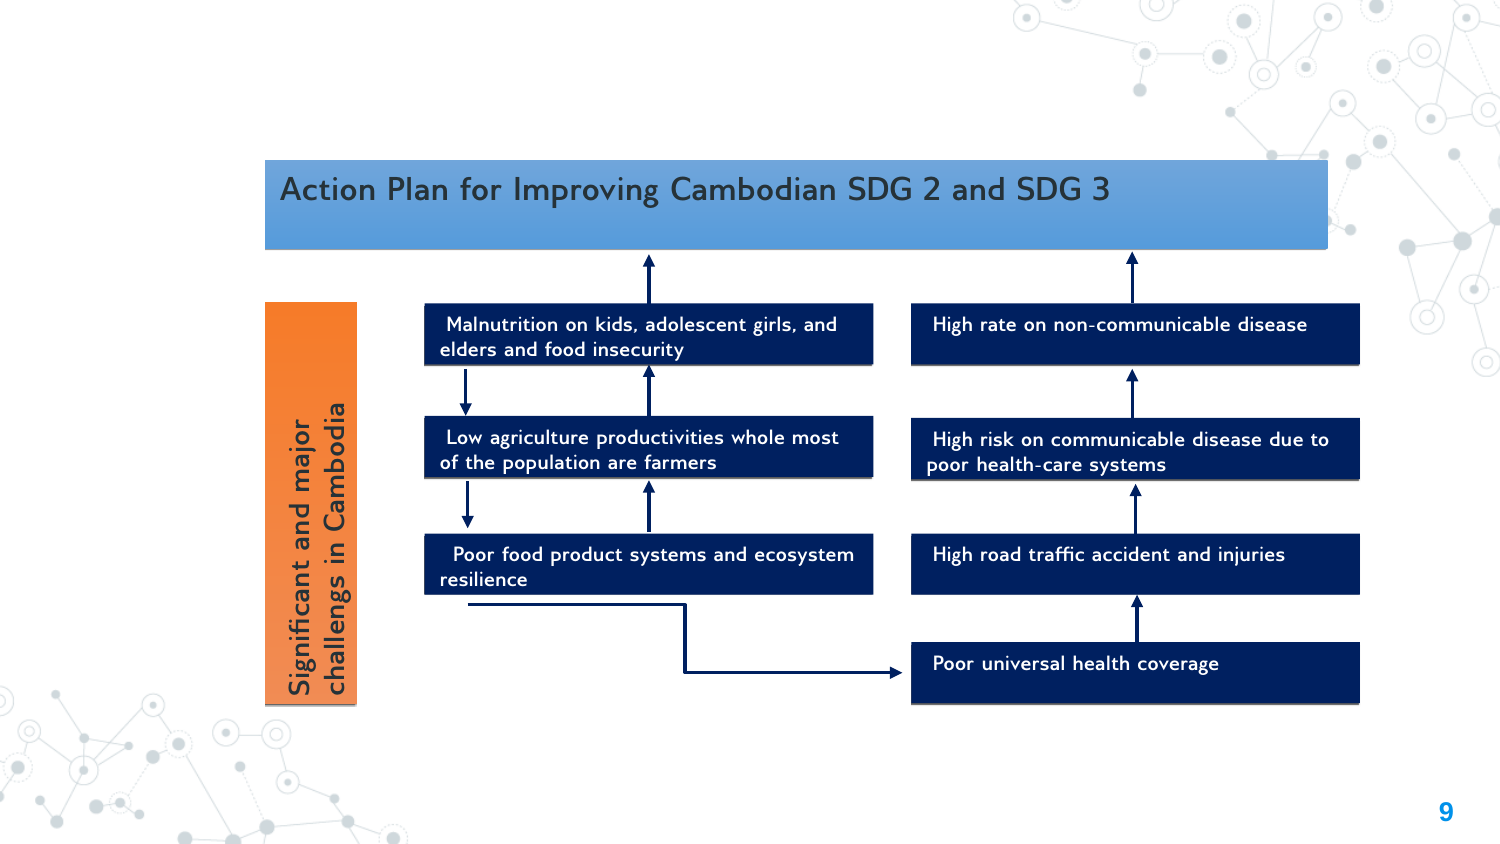

Action Plan for Improving Cambodian SDG 2 and SDG 3
Significant and major challengs in Cambodia

 Malnutrition on kids, adolescent girls, and elders and food insecurity
 High rate on non-communicable disease
 Low agriculture productivities whole most of the population are farmers
 High risk on communicable disease due to poor health-care systems
  Poor food product systems and ecosystem resilience
 High road traffic accident and injuries
 Poor universal health coverage
9